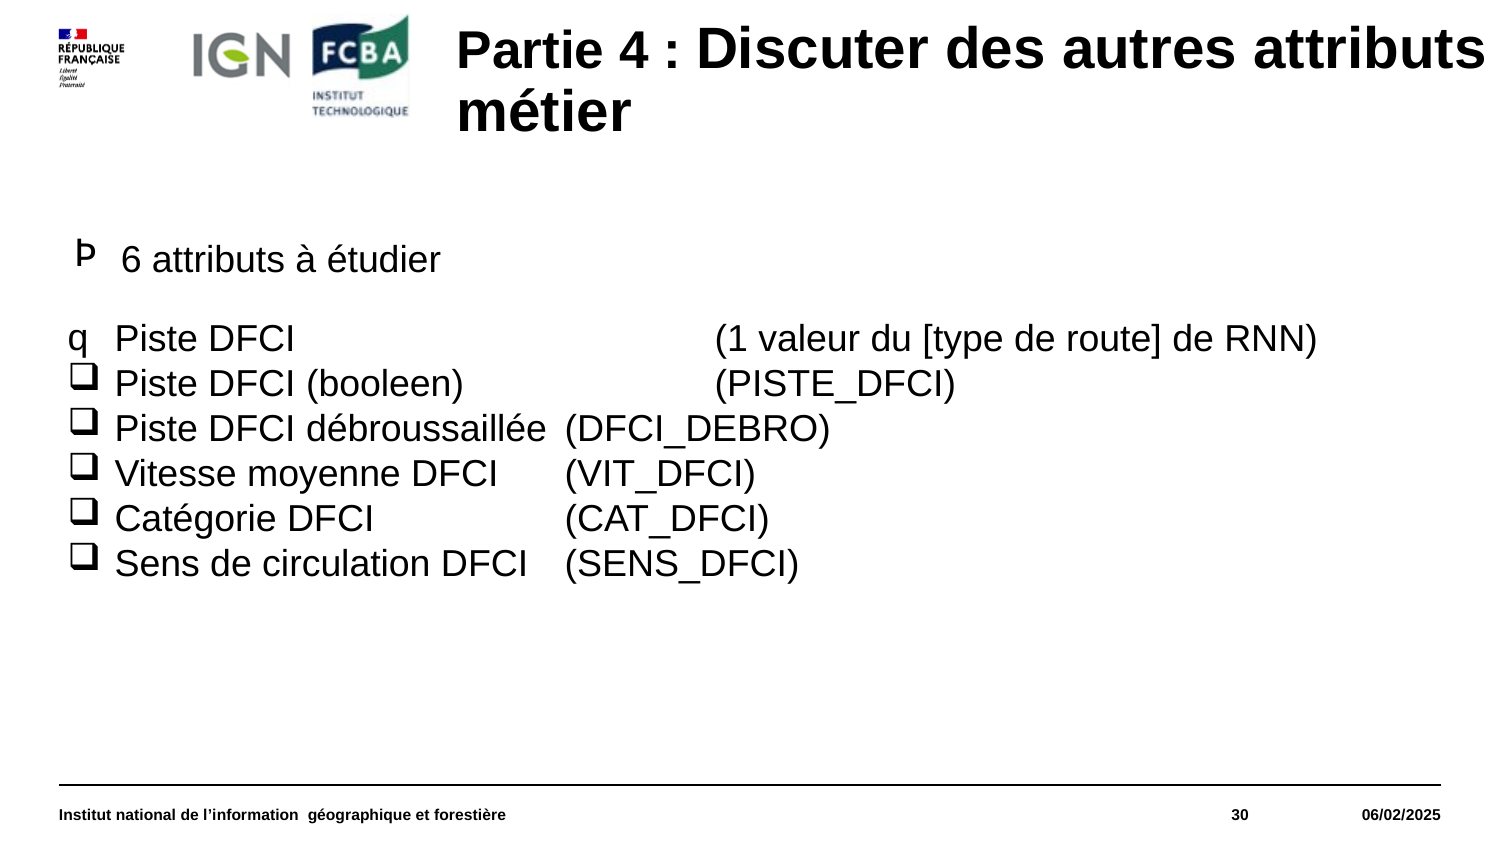

# Partie 4 : Discuter des autres attributs métier
6 attributs à étudier
Piste DFCI			(1 valeur du [type de route] de RNN)
Piste DFCI (booleen)		(PISTE_DFCI)
Piste DFCI débroussaillée	(DFCI_DEBRO)
Vitesse moyenne DFCI	(VIT_DFCI)
Catégorie DFCI		(CAT_DFCI)
Sens de circulation DFCI	(SENS_DFCI)
Institut national de l’information  géographique et forestière
30
06/02/2025